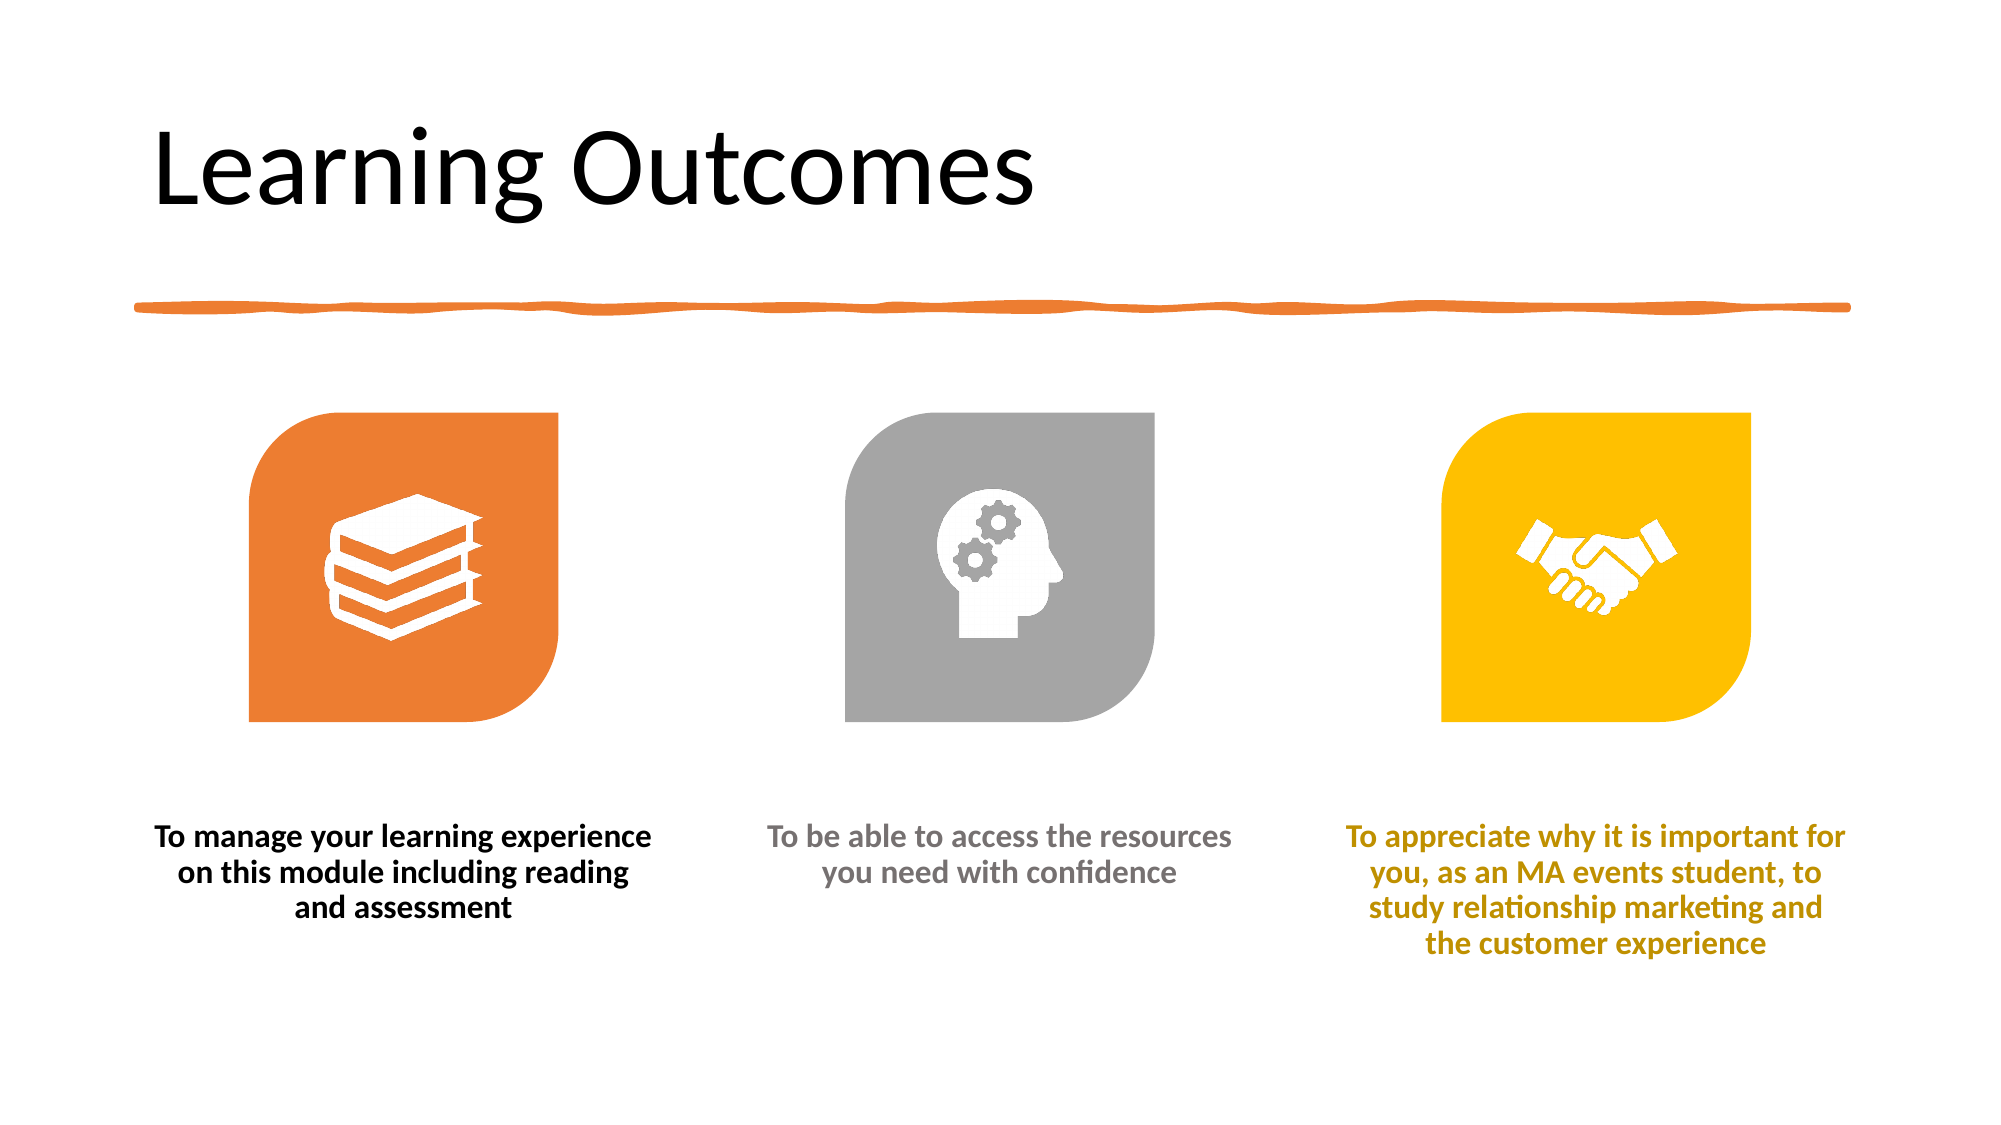

# Learning Outcomes

To manage your learning experience on this module including reading and assessment
To be able to access the resources you need with confidence
To appreciate why it is important for you, as an MA events student, to study relationship marketing and the customer experience